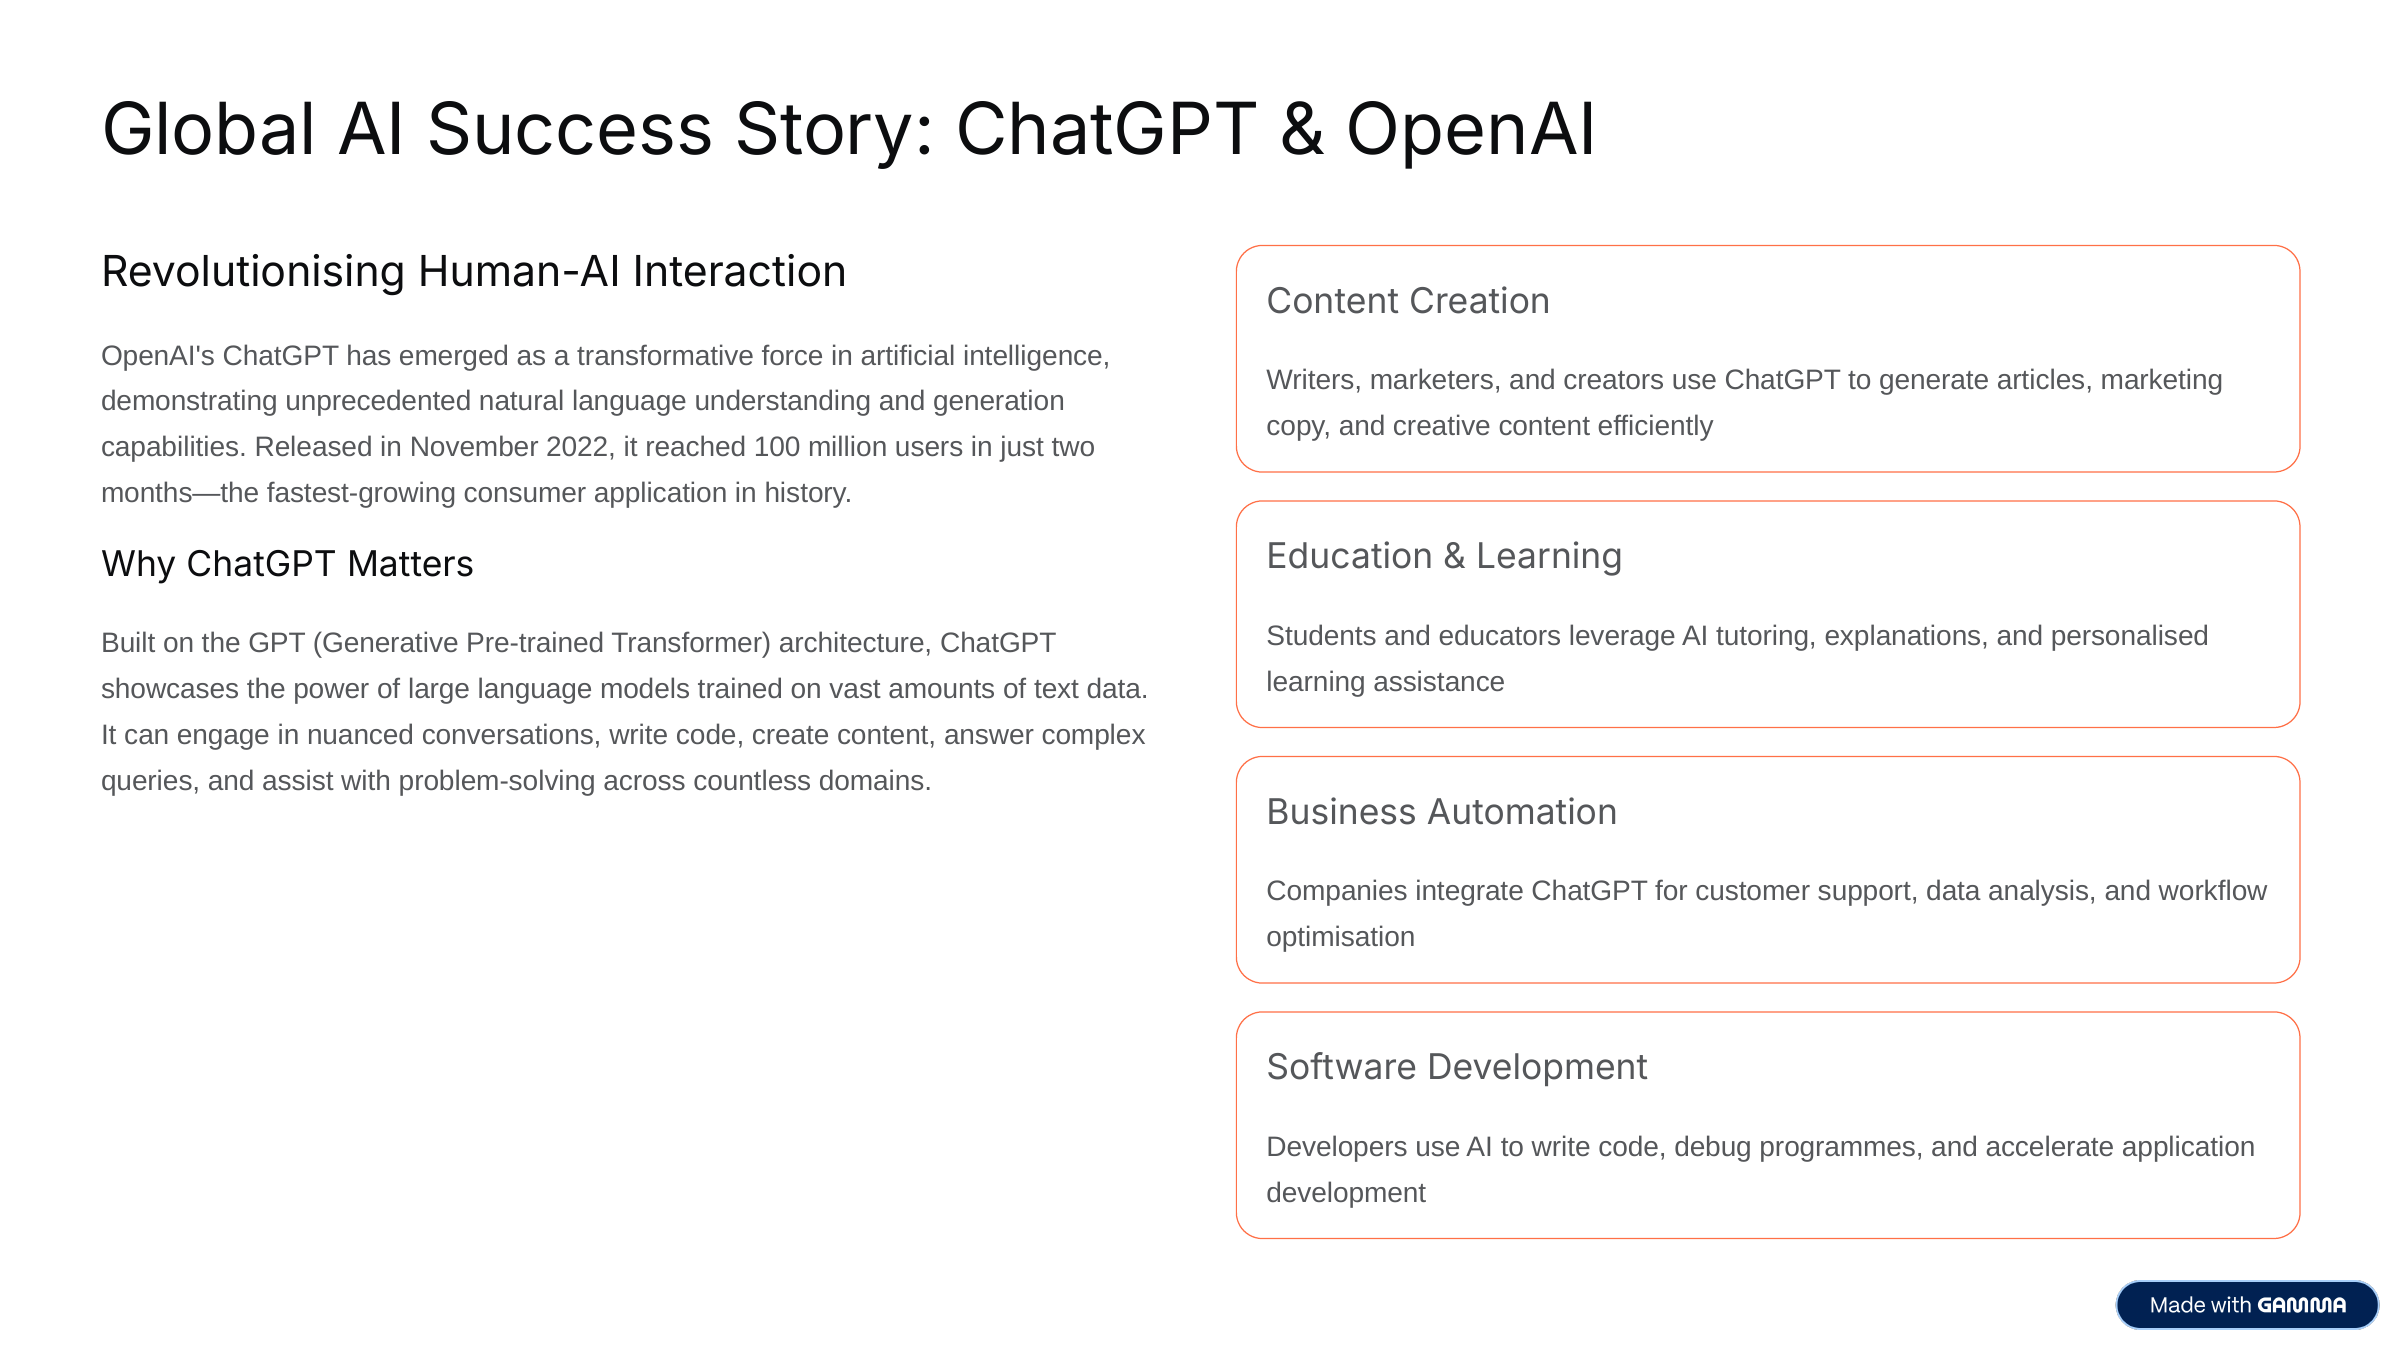

Global AI Success Story: ChatGPT & OpenAI
Revolutionising Human-AI Interaction

Content Creation
OpenAI's ChatGPT has emerged as a transformative force in artificial intelligence, demonstrating unprecedented natural language understanding and generation capabilities. Released in November 2022, it reached 100 million users in just two months—the fastest-growing consumer application in history.
Writers, marketers, and creators use ChatGPT to generate articles, marketing copy, and creative content efficiently

Education & Learning
Why ChatGPT Matters
Students and educators leverage AI tutoring, explanations, and personalised learning assistance
Built on the GPT (Generative Pre-trained Transformer) architecture, ChatGPT showcases the power of large language models trained on vast amounts of text data. It can engage in nuanced conversations, write code, create content, answer complex queries, and assist with problem-solving across countless domains.

Business Automation
Companies integrate ChatGPT for customer support, data analysis, and workflow optimisation

Software Development
Developers use AI to write code, debug programmes, and accelerate application development